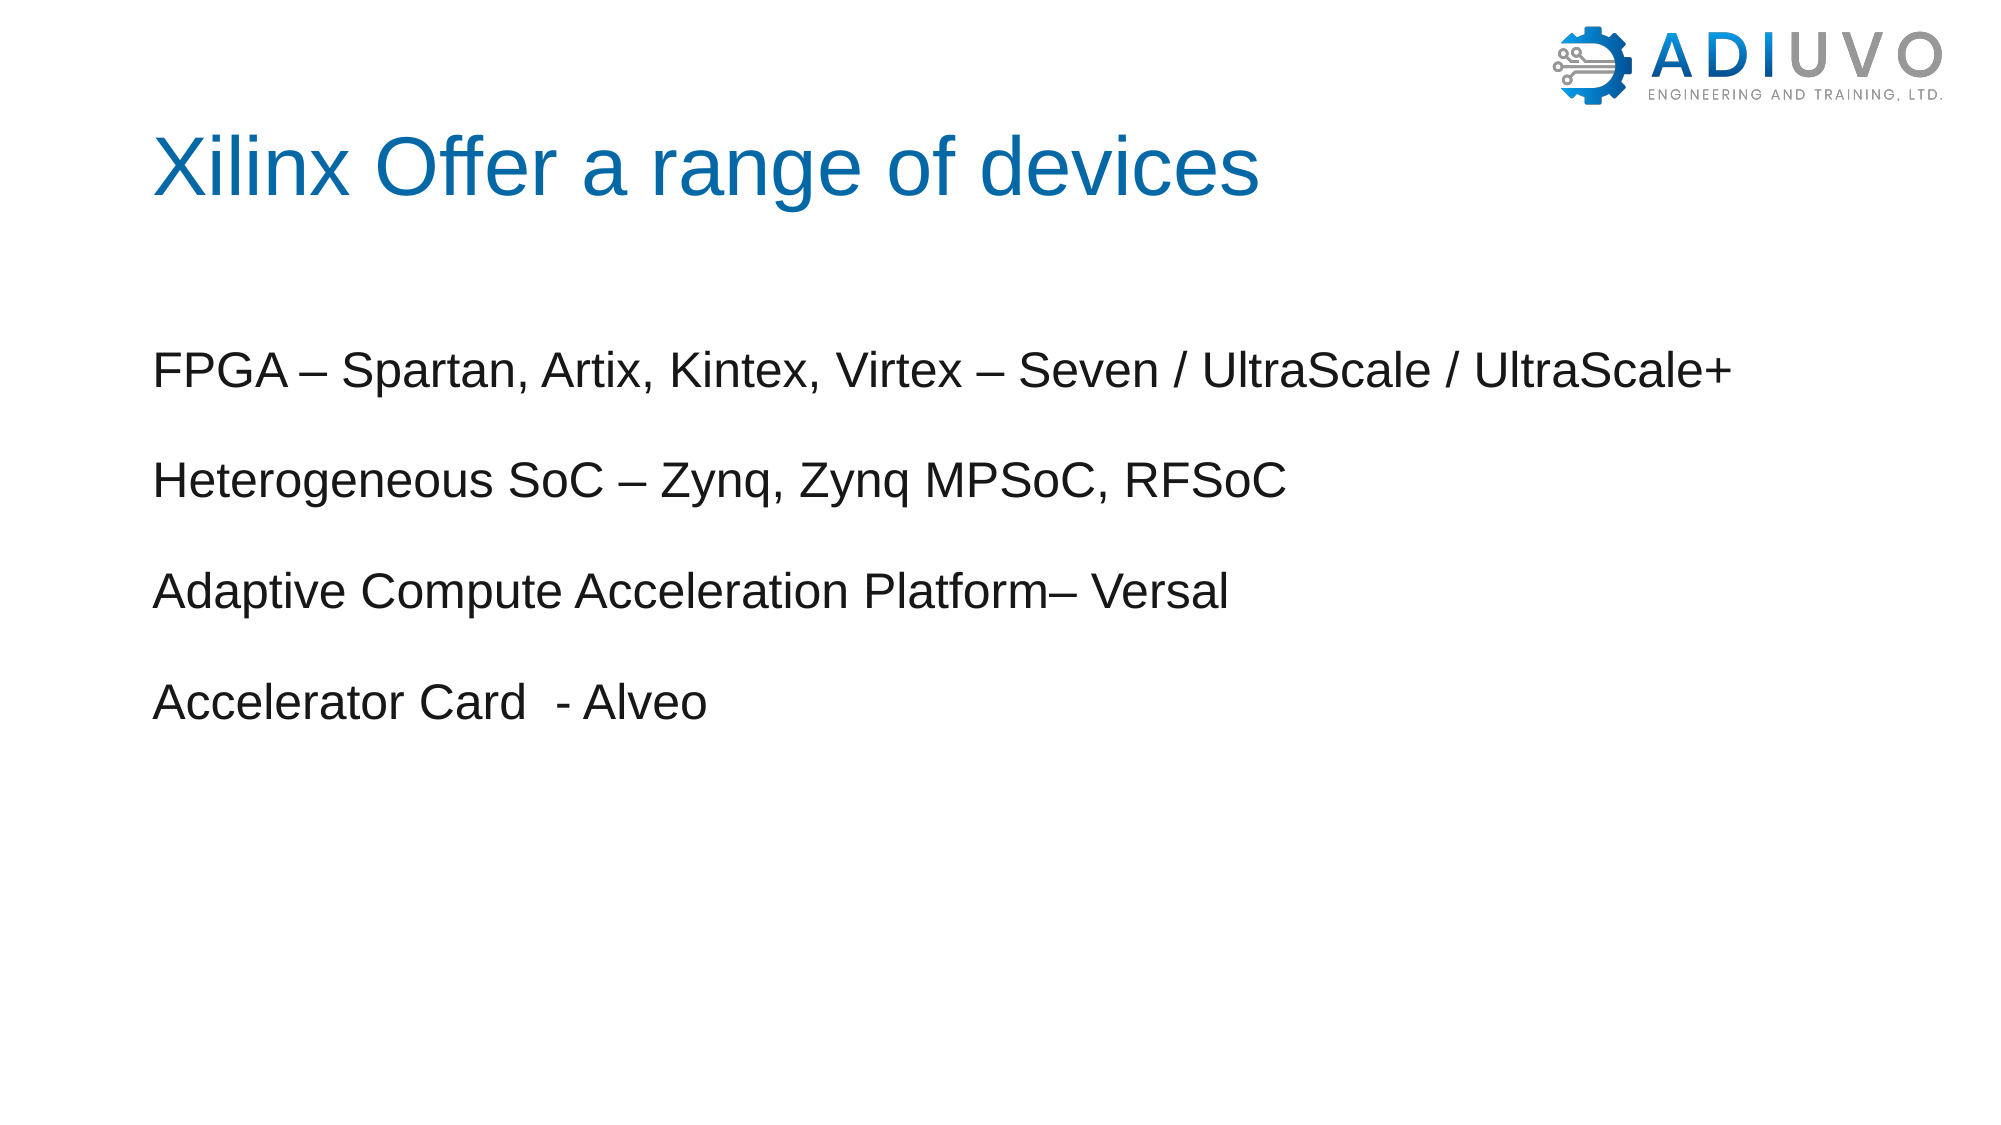

# Xilinx Offer a range of devices
FPGA – Spartan, Artix, Kintex, Virtex – Seven / UltraScale / UltraScale+
Heterogeneous SoC – Zynq, Zynq MPSoC, RFSoC
Adaptive Compute Acceleration Platform– Versal
Accelerator Card  - Alveo